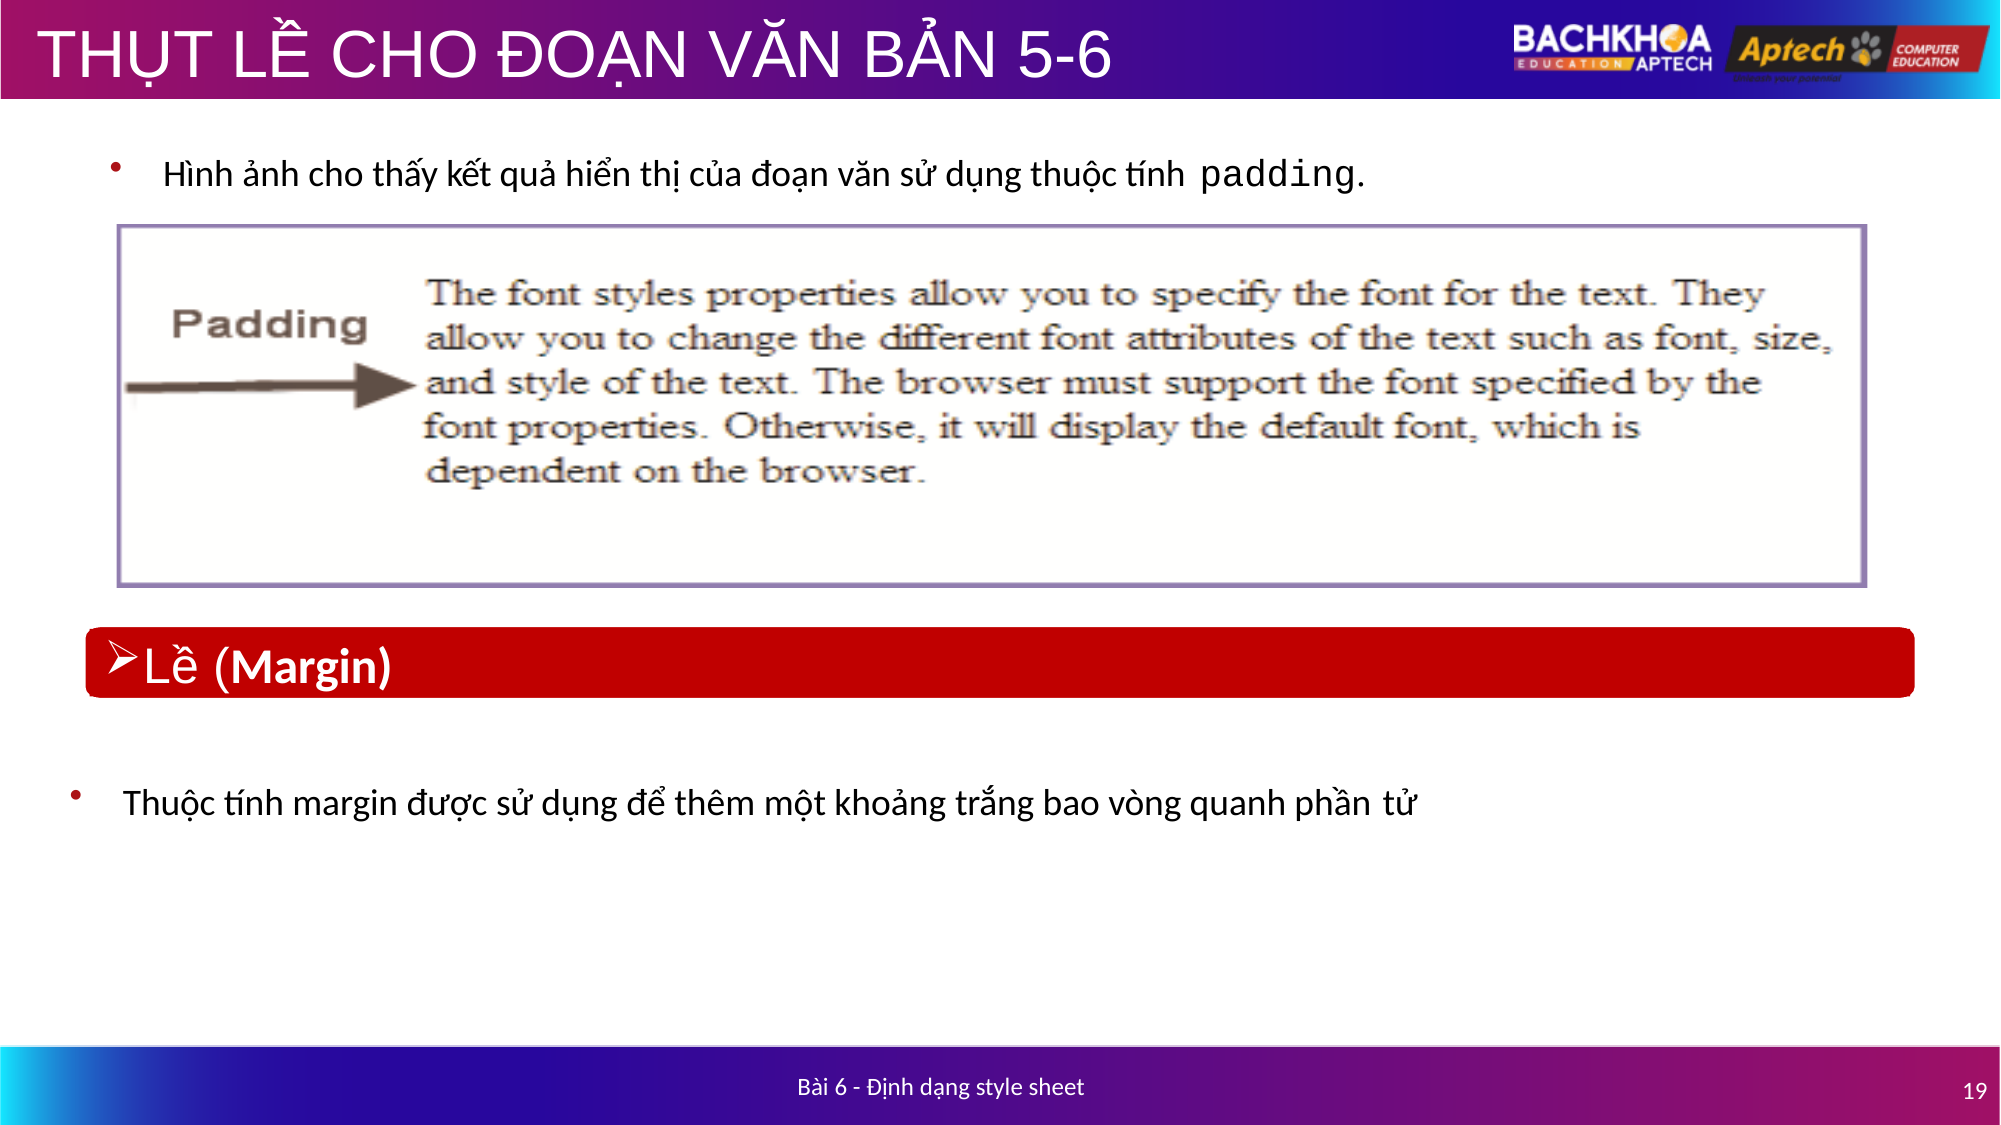

# THỤT LỀ CHO ĐOẠN VĂN BẢN 5-6
Hình ảnh cho thấy kết quả hiển thị của đoạn văn sử dụng thuộc tính padding.

Lề (Margin)
Thuộc tính margin được sử dụng để thêm một khoảng trắng bao vòng quanh phần tử
Bài 6 - Định dạng style sheet
19